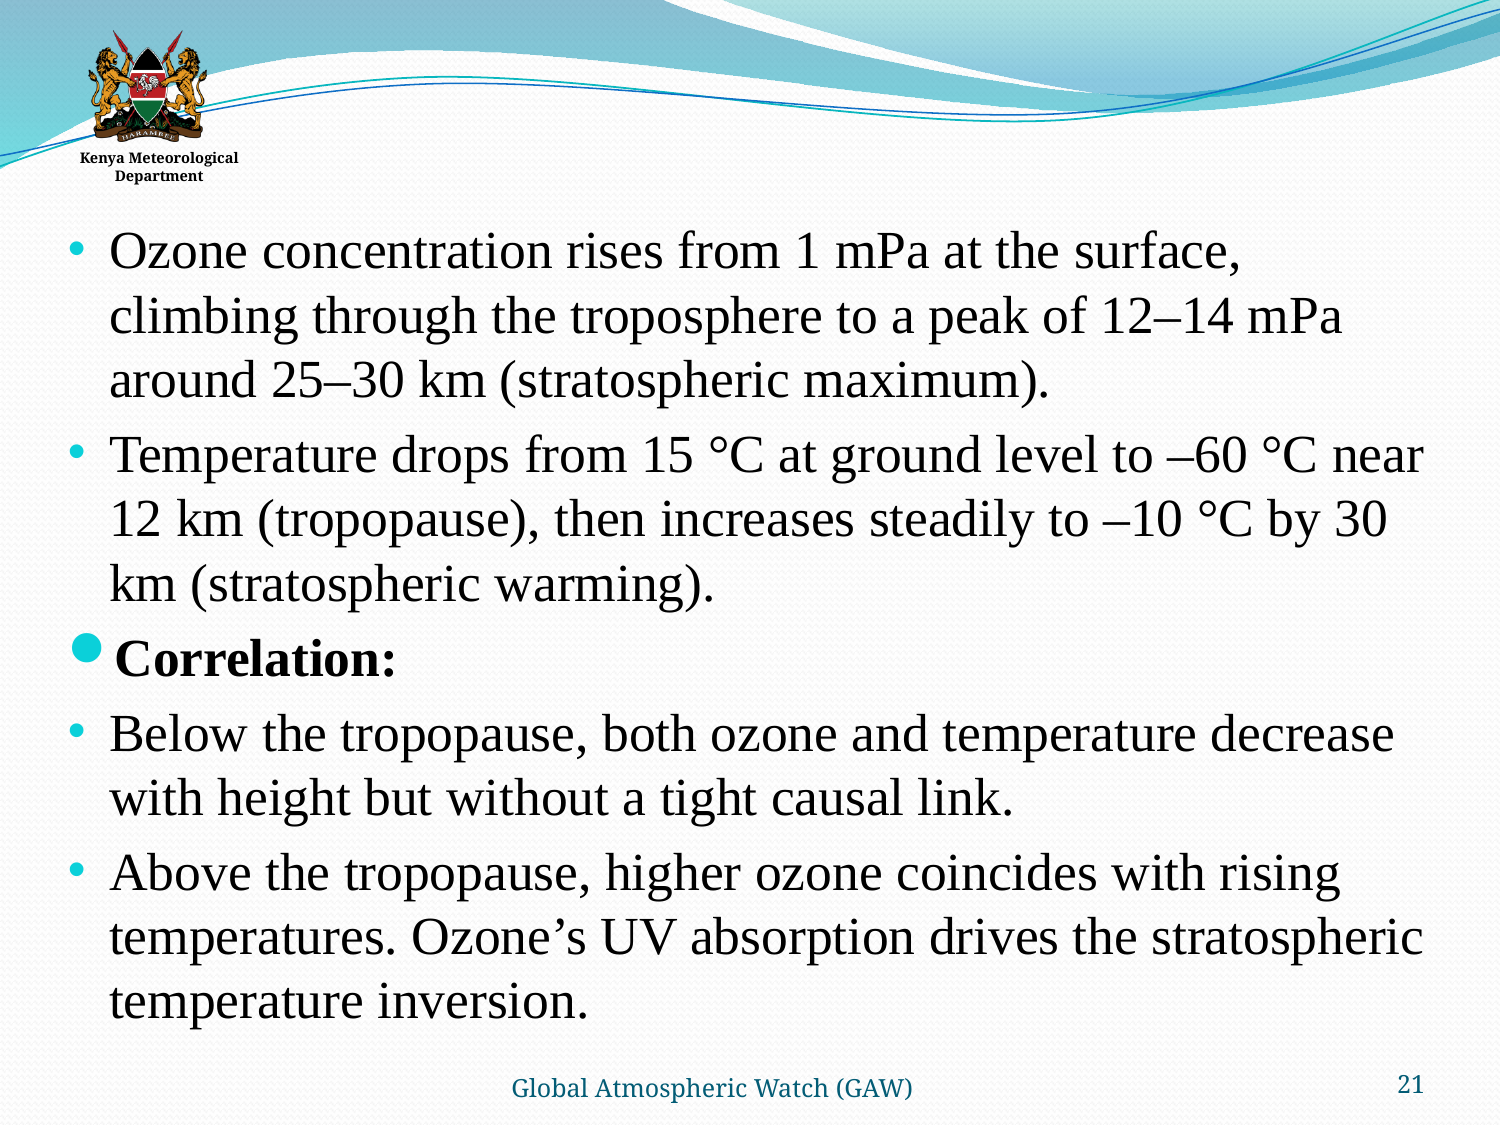

Ozone concentration rises from 1 mPa at the surface, climbing through the troposphere to a peak of 12–14 mPa around 25–30 km (stratospheric maximum).
Temperature drops from 15 °C at ground level to –60 °C near 12 km (tropopause), then increases steadily to –10 °C by 30 km (stratospheric warming).
Correlation:
Below the tropopause, both ozone and temperature decrease with height but without a tight causal link.
Above the tropopause, higher ozone coincides with rising temperatures. Ozone’s UV absorption drives the stratospheric temperature inversion.

Global Atmospheric Watch (GAW)
21